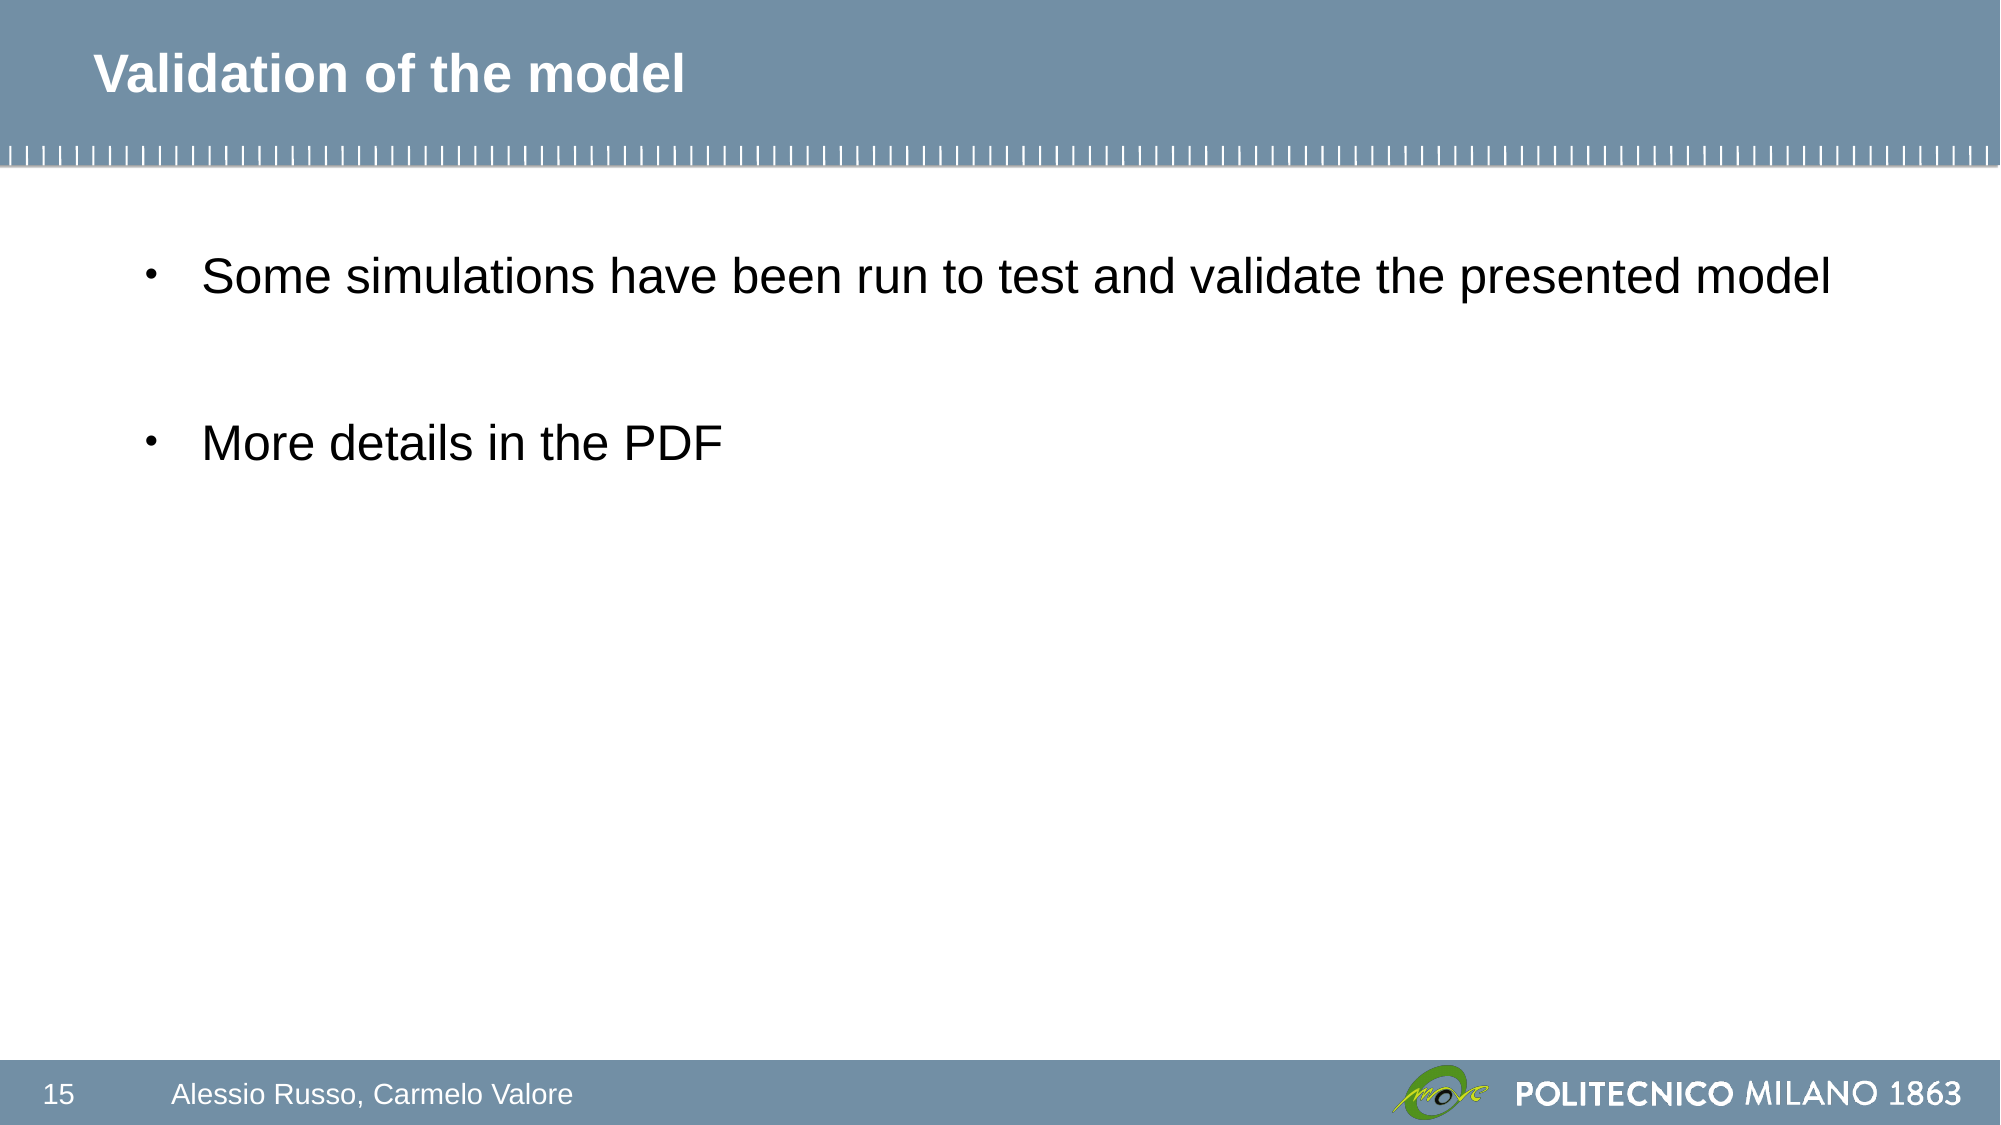

Validation of the model
Some simulations have been run to test and validate the presented model

More details in the PDF
15
Alessio Russo, Carmelo Valore